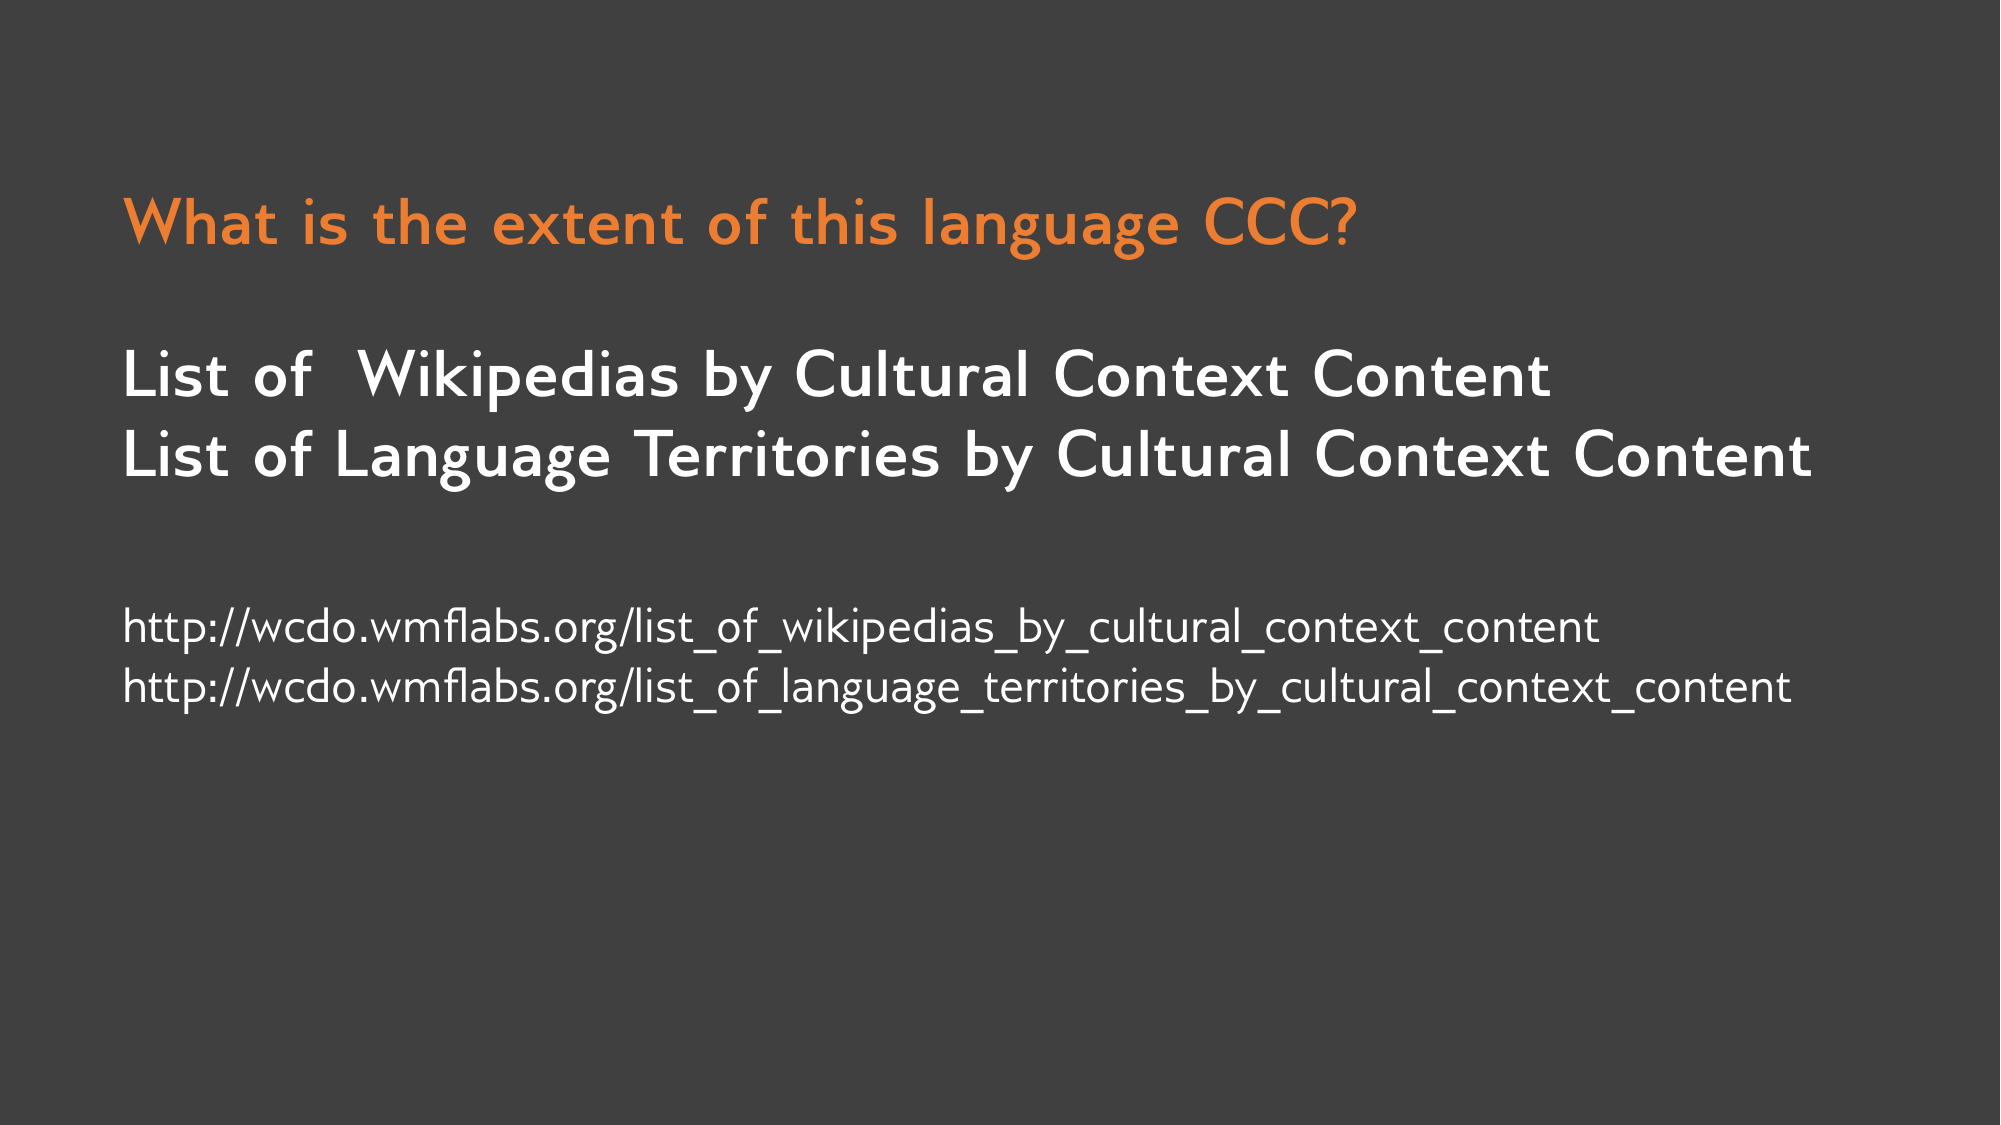

What is the extent of this language CCC?
List of  Wikipedias by Cultural Context Content
List of Language Territories by Cultural Context Content
http://wcdo.wmflabs.org/list_of_wikipedias_by_cultural_context_content
http://wcdo.wmflabs.org/list_of_language_territories_by_cultural_context_content